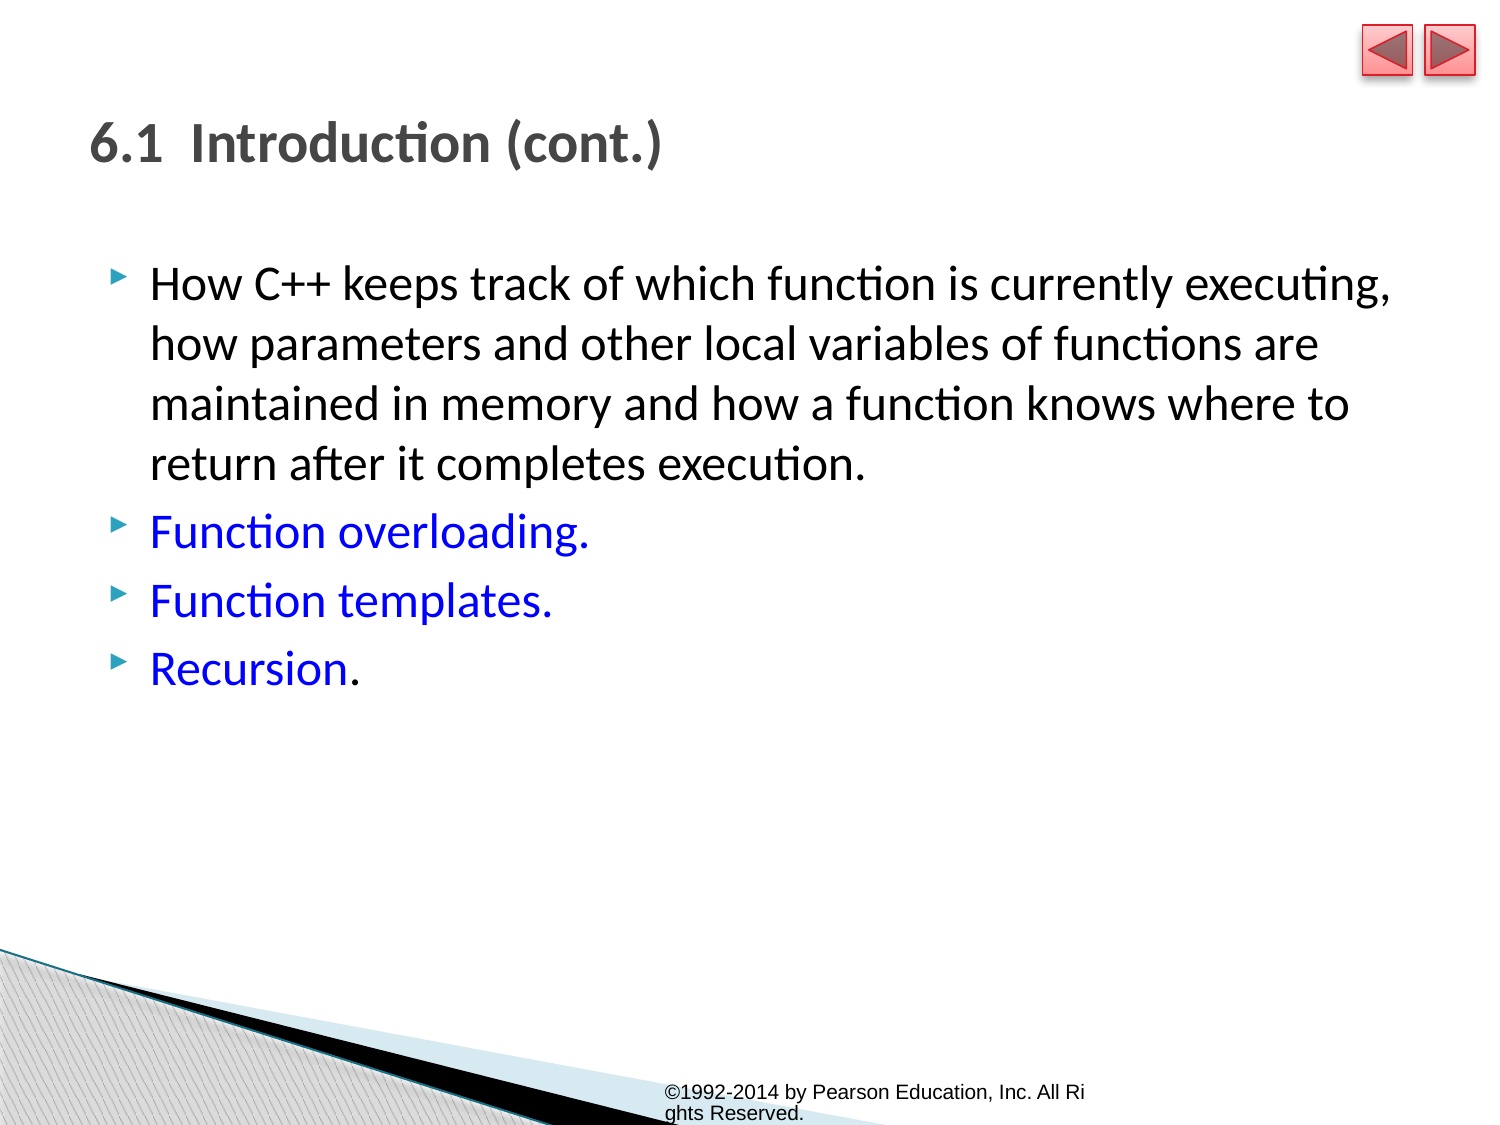

# 6.1  Introduction (cont.)
How C++ keeps track of which function is currently executing, how parameters and other local variables of functions are maintained in memory and how a function knows where to return after it completes execution.
Function overloading.
Function templates.
Recursion.
©1992-2014 by Pearson Education, Inc. All Rights Reserved.